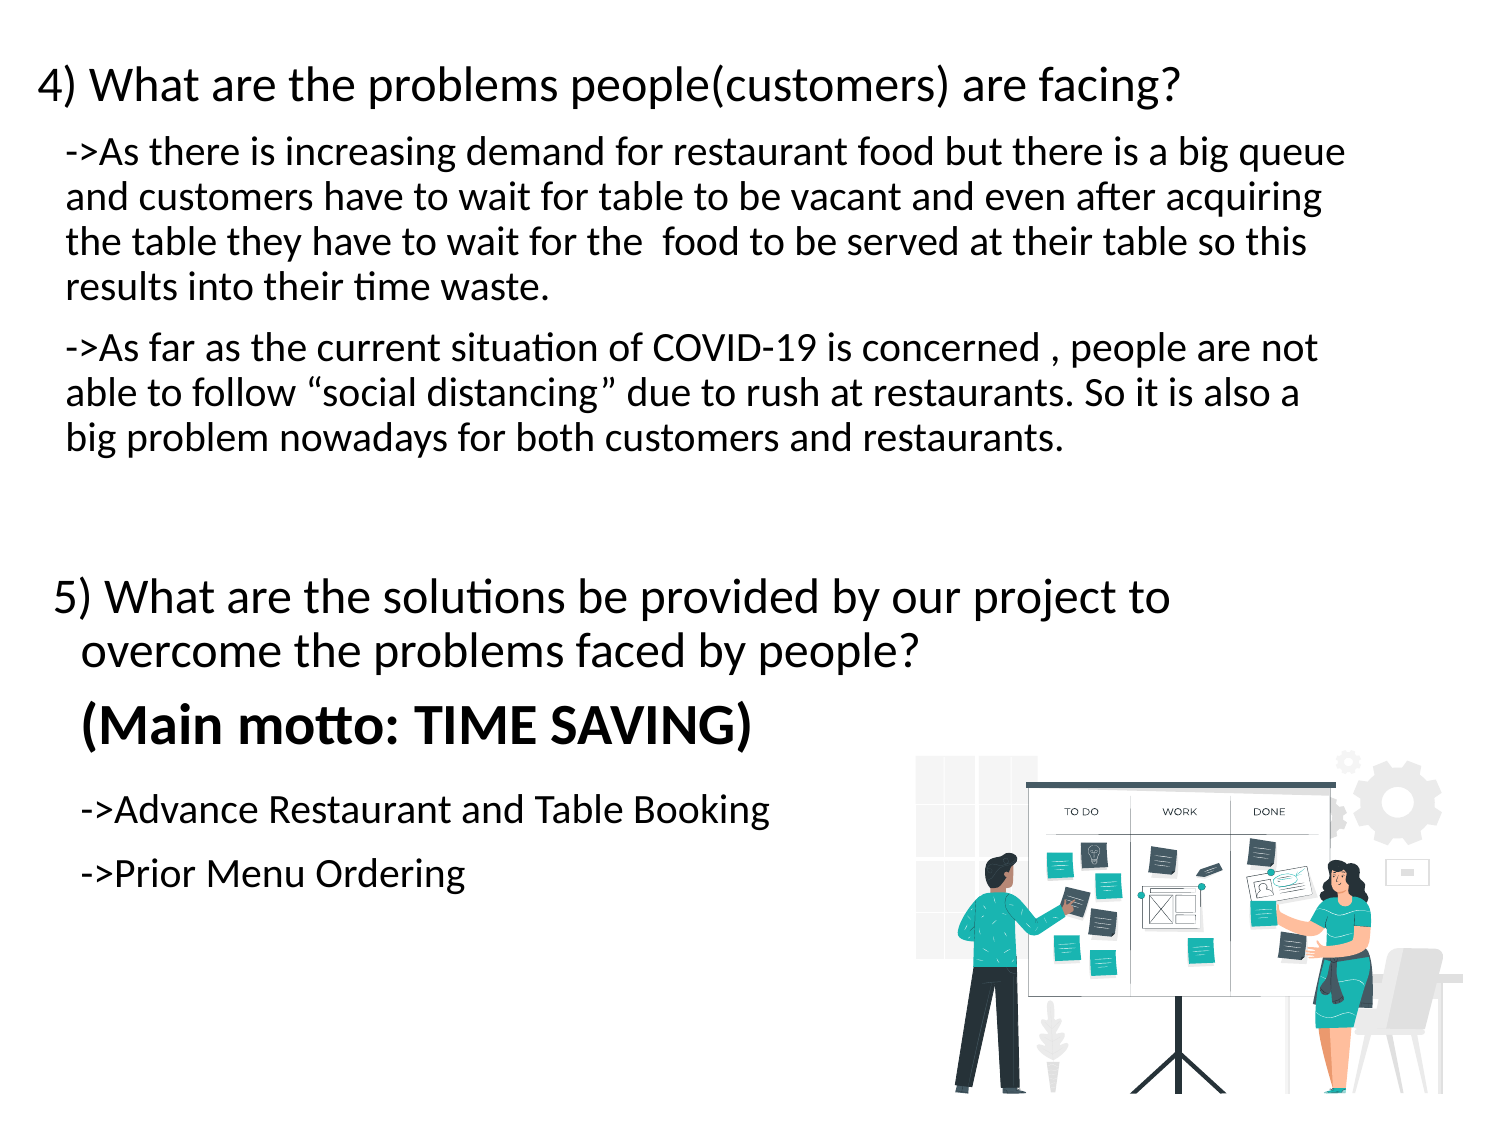

4) What are the problems people(customers) are facing?
	->As there is increasing demand for restaurant food but there is a big queue and customers have to wait for table to be vacant and even after acquiring the table they have to wait for the  food to be served at their table so this results into their time waste.
	->As far as the current situation of COVID-19 is concerned , people are not able to follow “social distancing” due to rush at restaurants. So it is also a big problem nowadays for both customers and restaurants.

5) What are the solutions be provided by our project to overcome the problems faced by people?
	(Main motto: TIME SAVING)
	->Advance Restaurant and Table Booking
	->Prior Menu Ordering